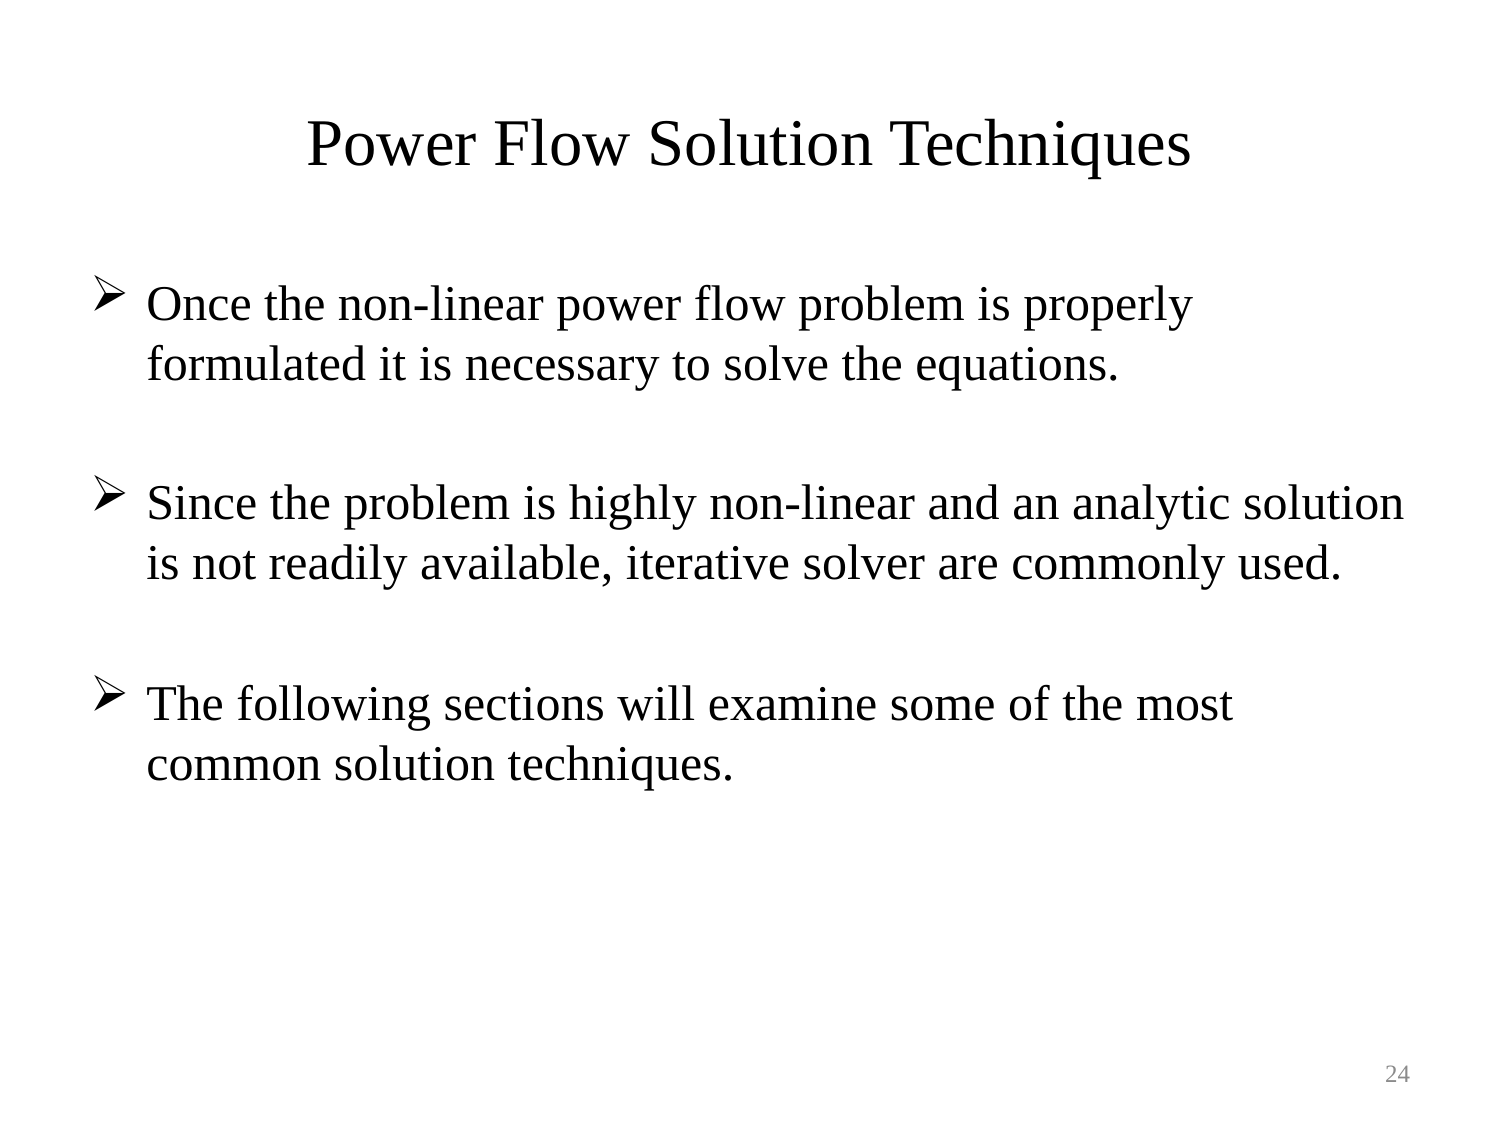

# Power Flow Solution Techniques
Once the non-linear power flow problem is properly formulated it is necessary to solve the equations.

Since the problem is highly non-linear and an analytic solution is not readily available, iterative solver are commonly used.

The following sections will examine some of the most common solution techniques.

24